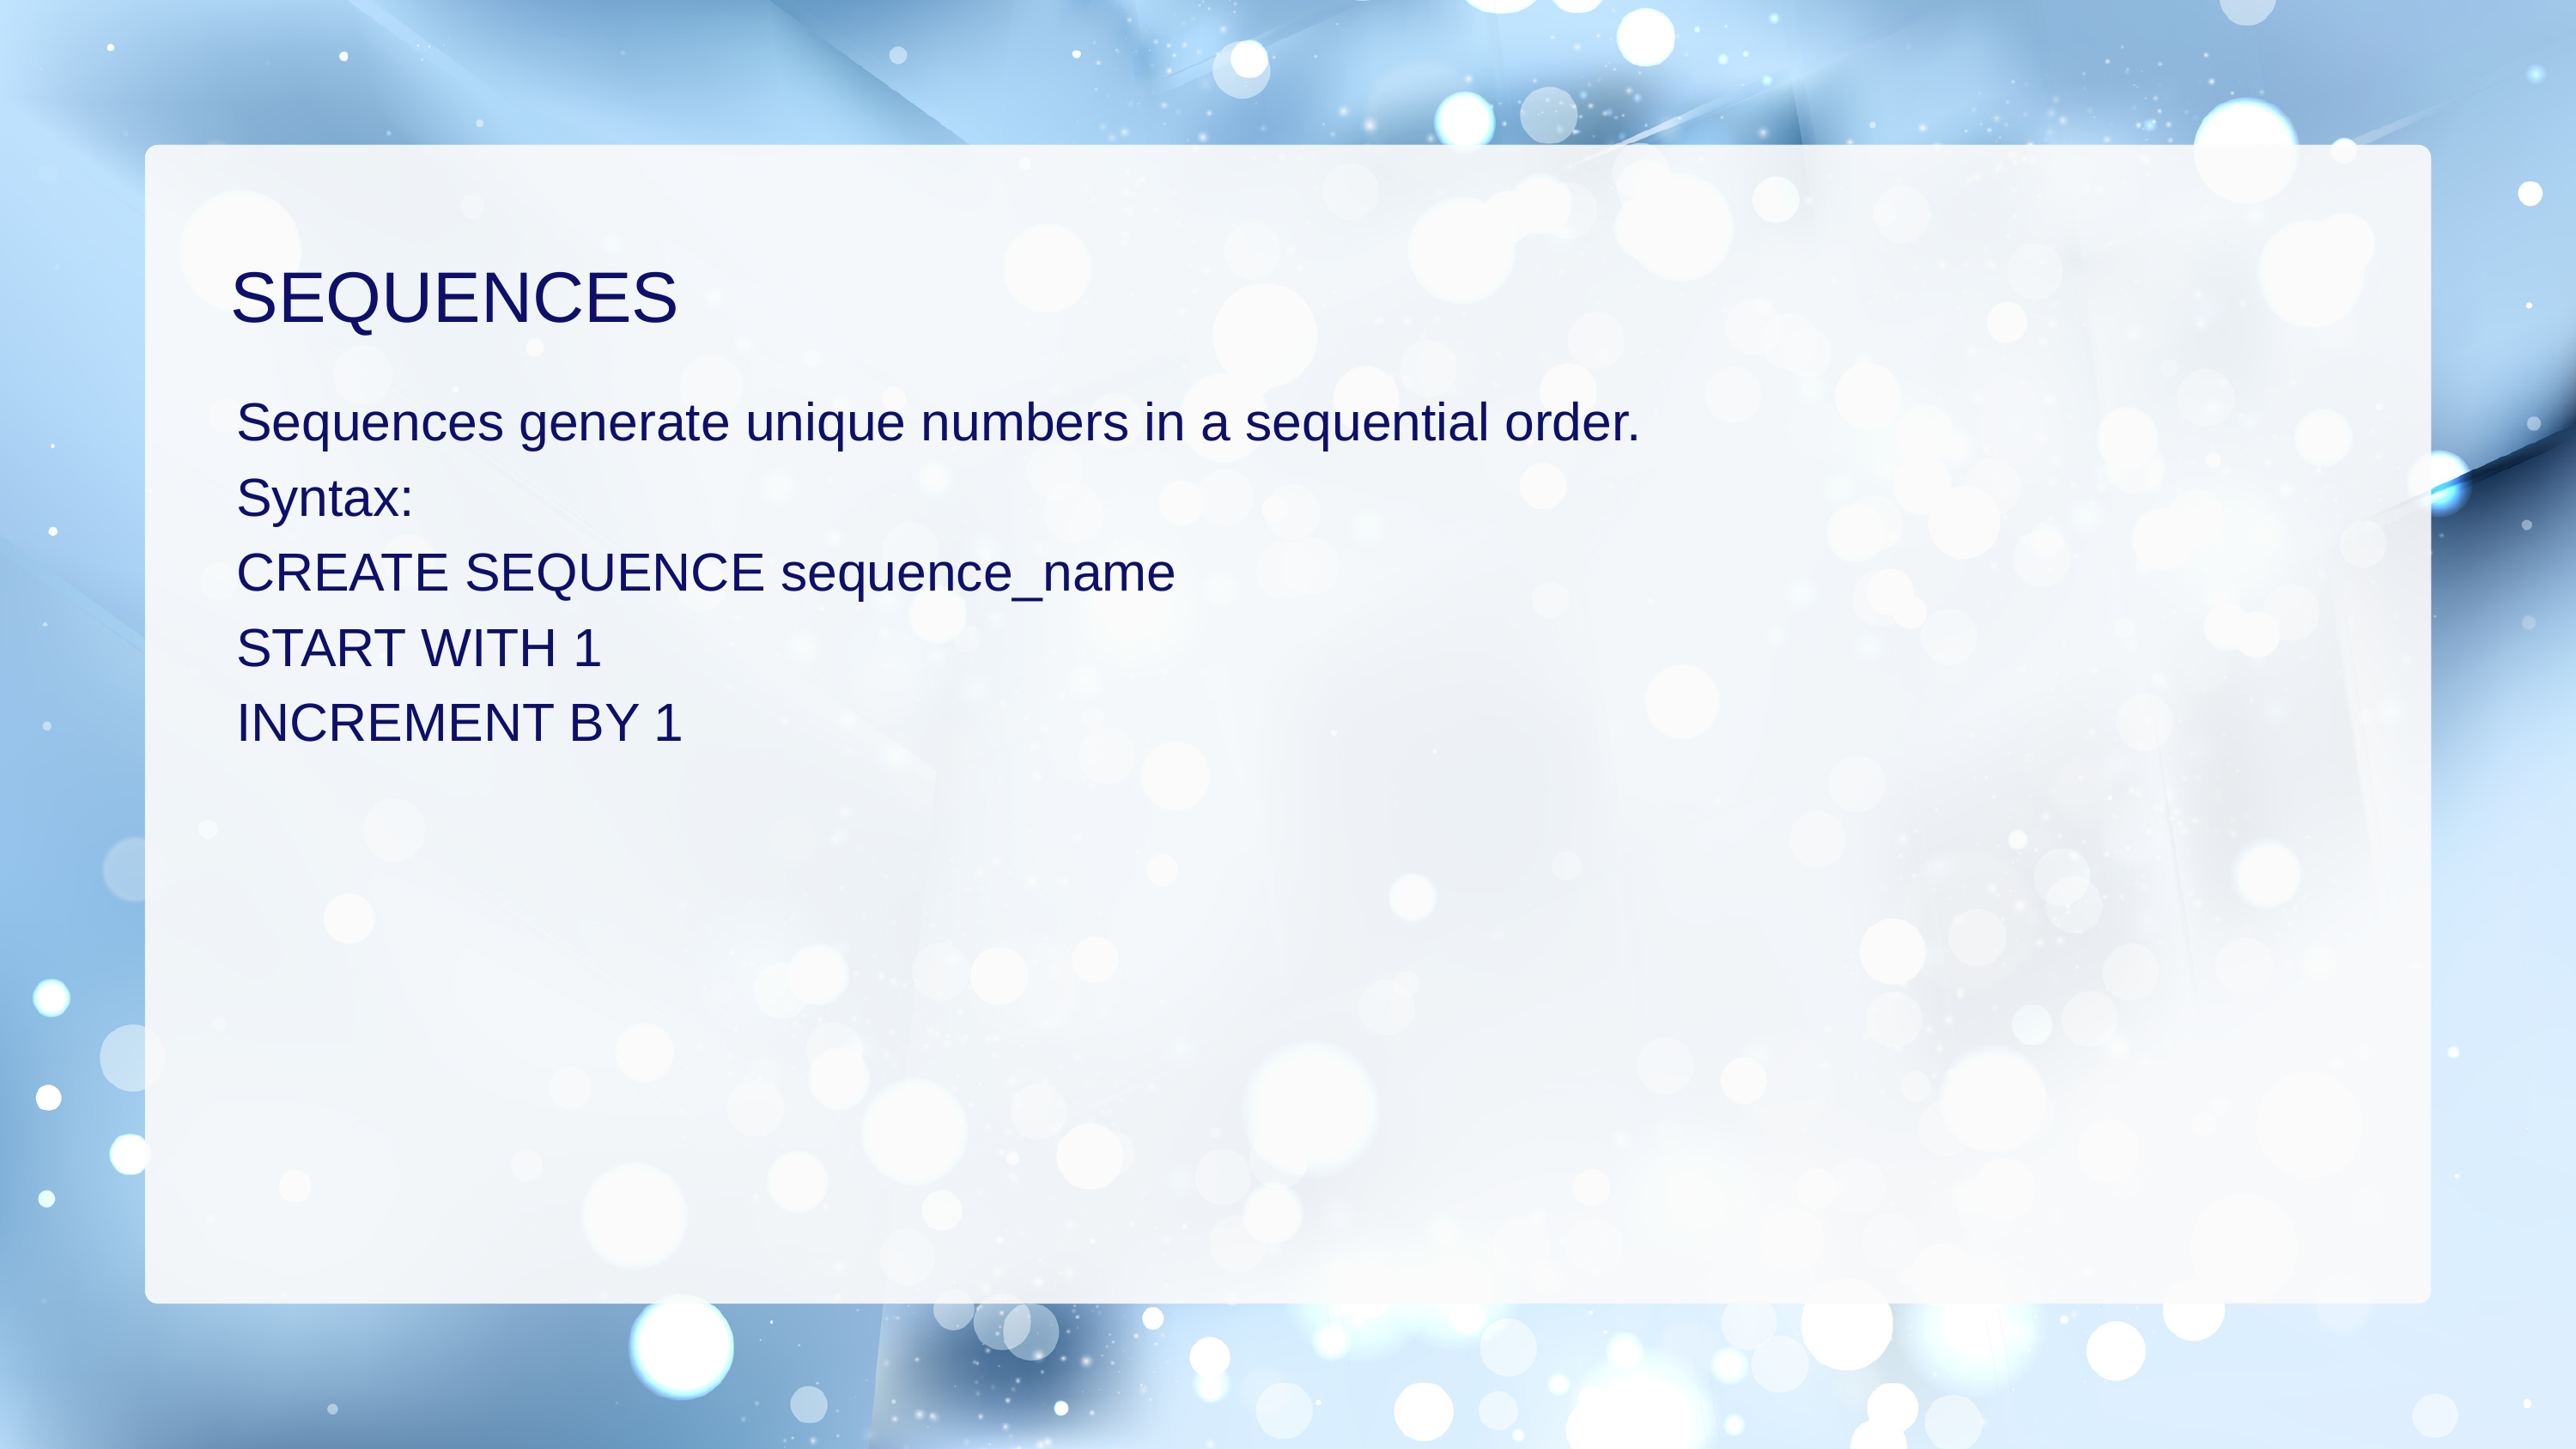

SEQUENCES
Sequences generate unique numbers in a sequential order.
Syntax:
CREATE SEQUENCE sequence_name
START WITH 1
INCREMENT BY 1